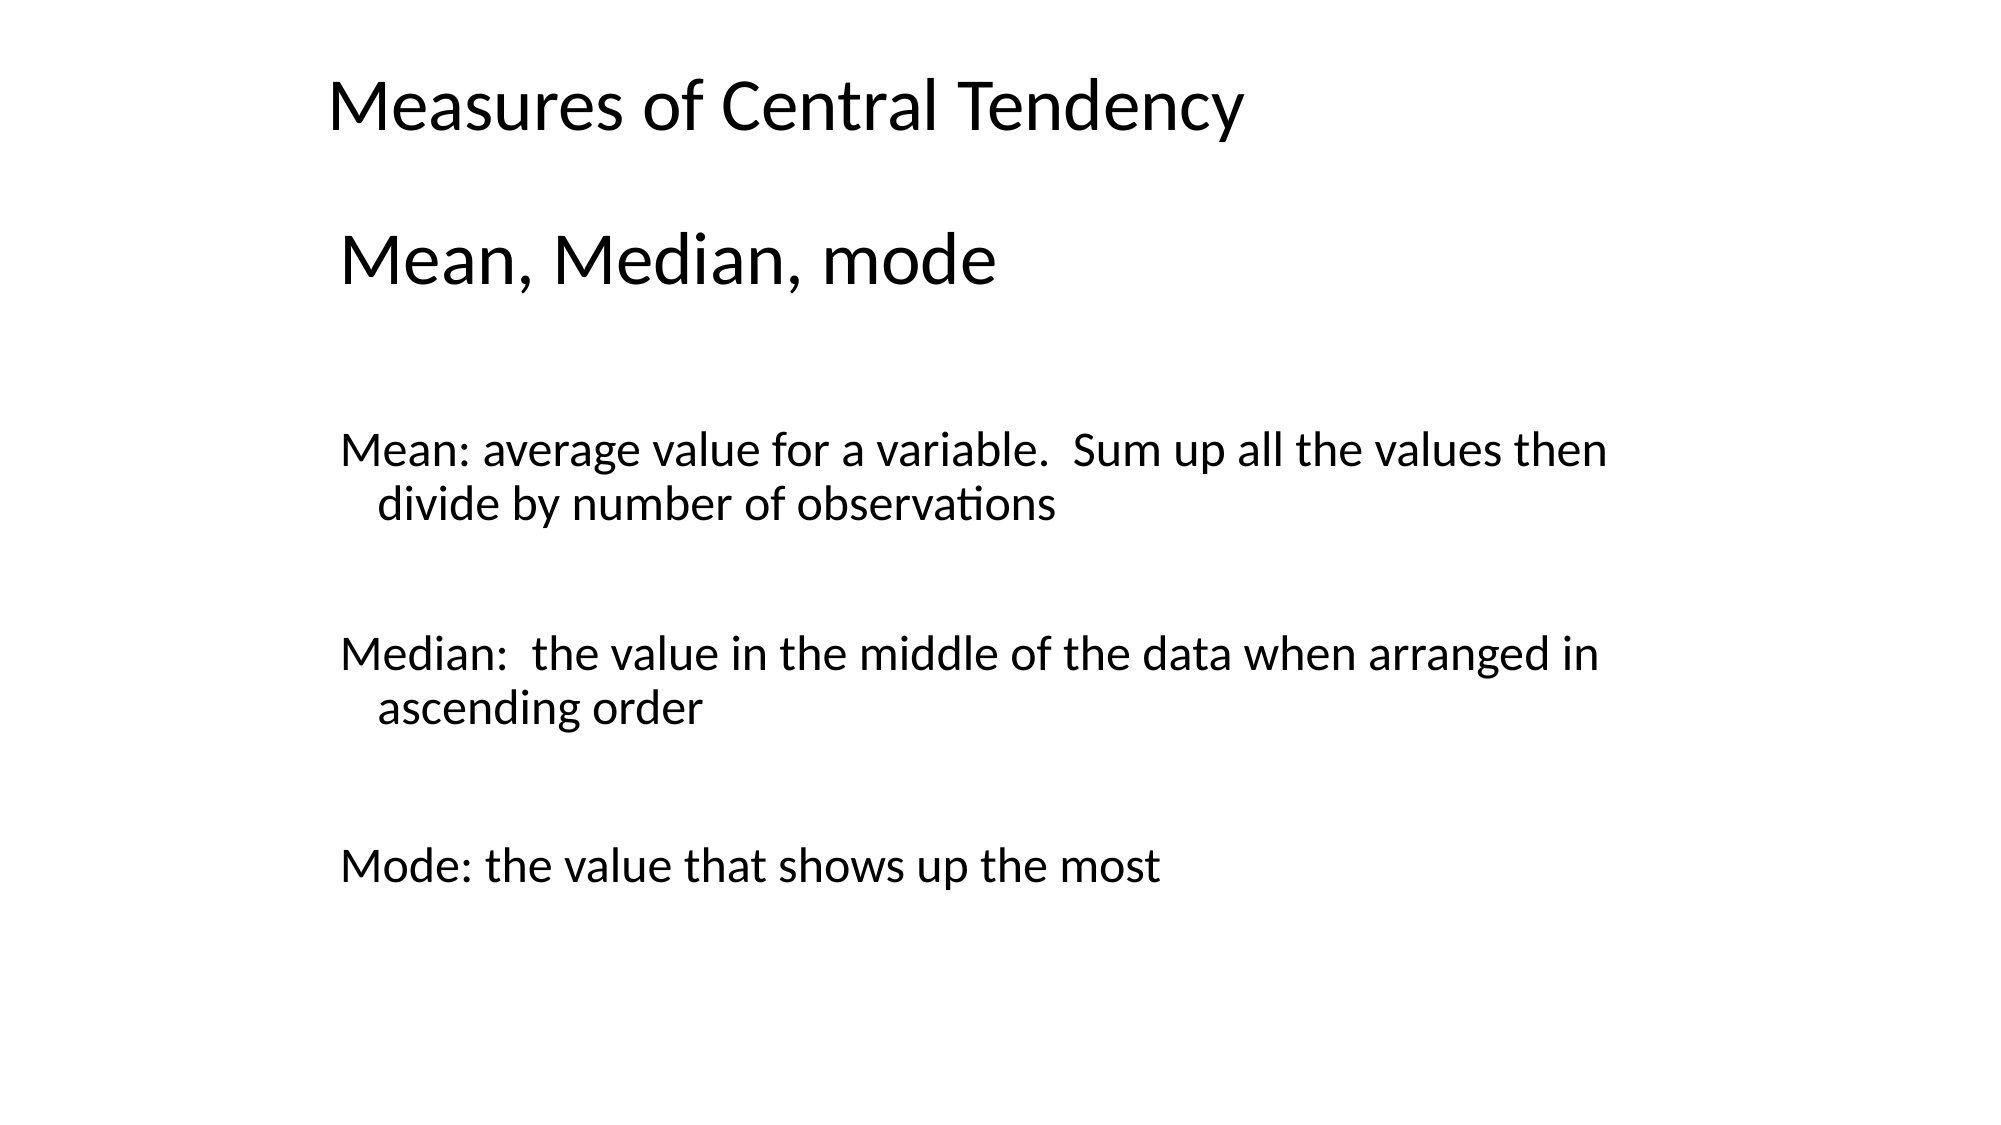

# Measures of Central Tendency
Mean, Median, mode

Mean: average value for a variable.  Sum up all the values then divide by number of observations

Median:  the value in the middle of the data when arranged in ascending order

Mode: the value that shows up the most